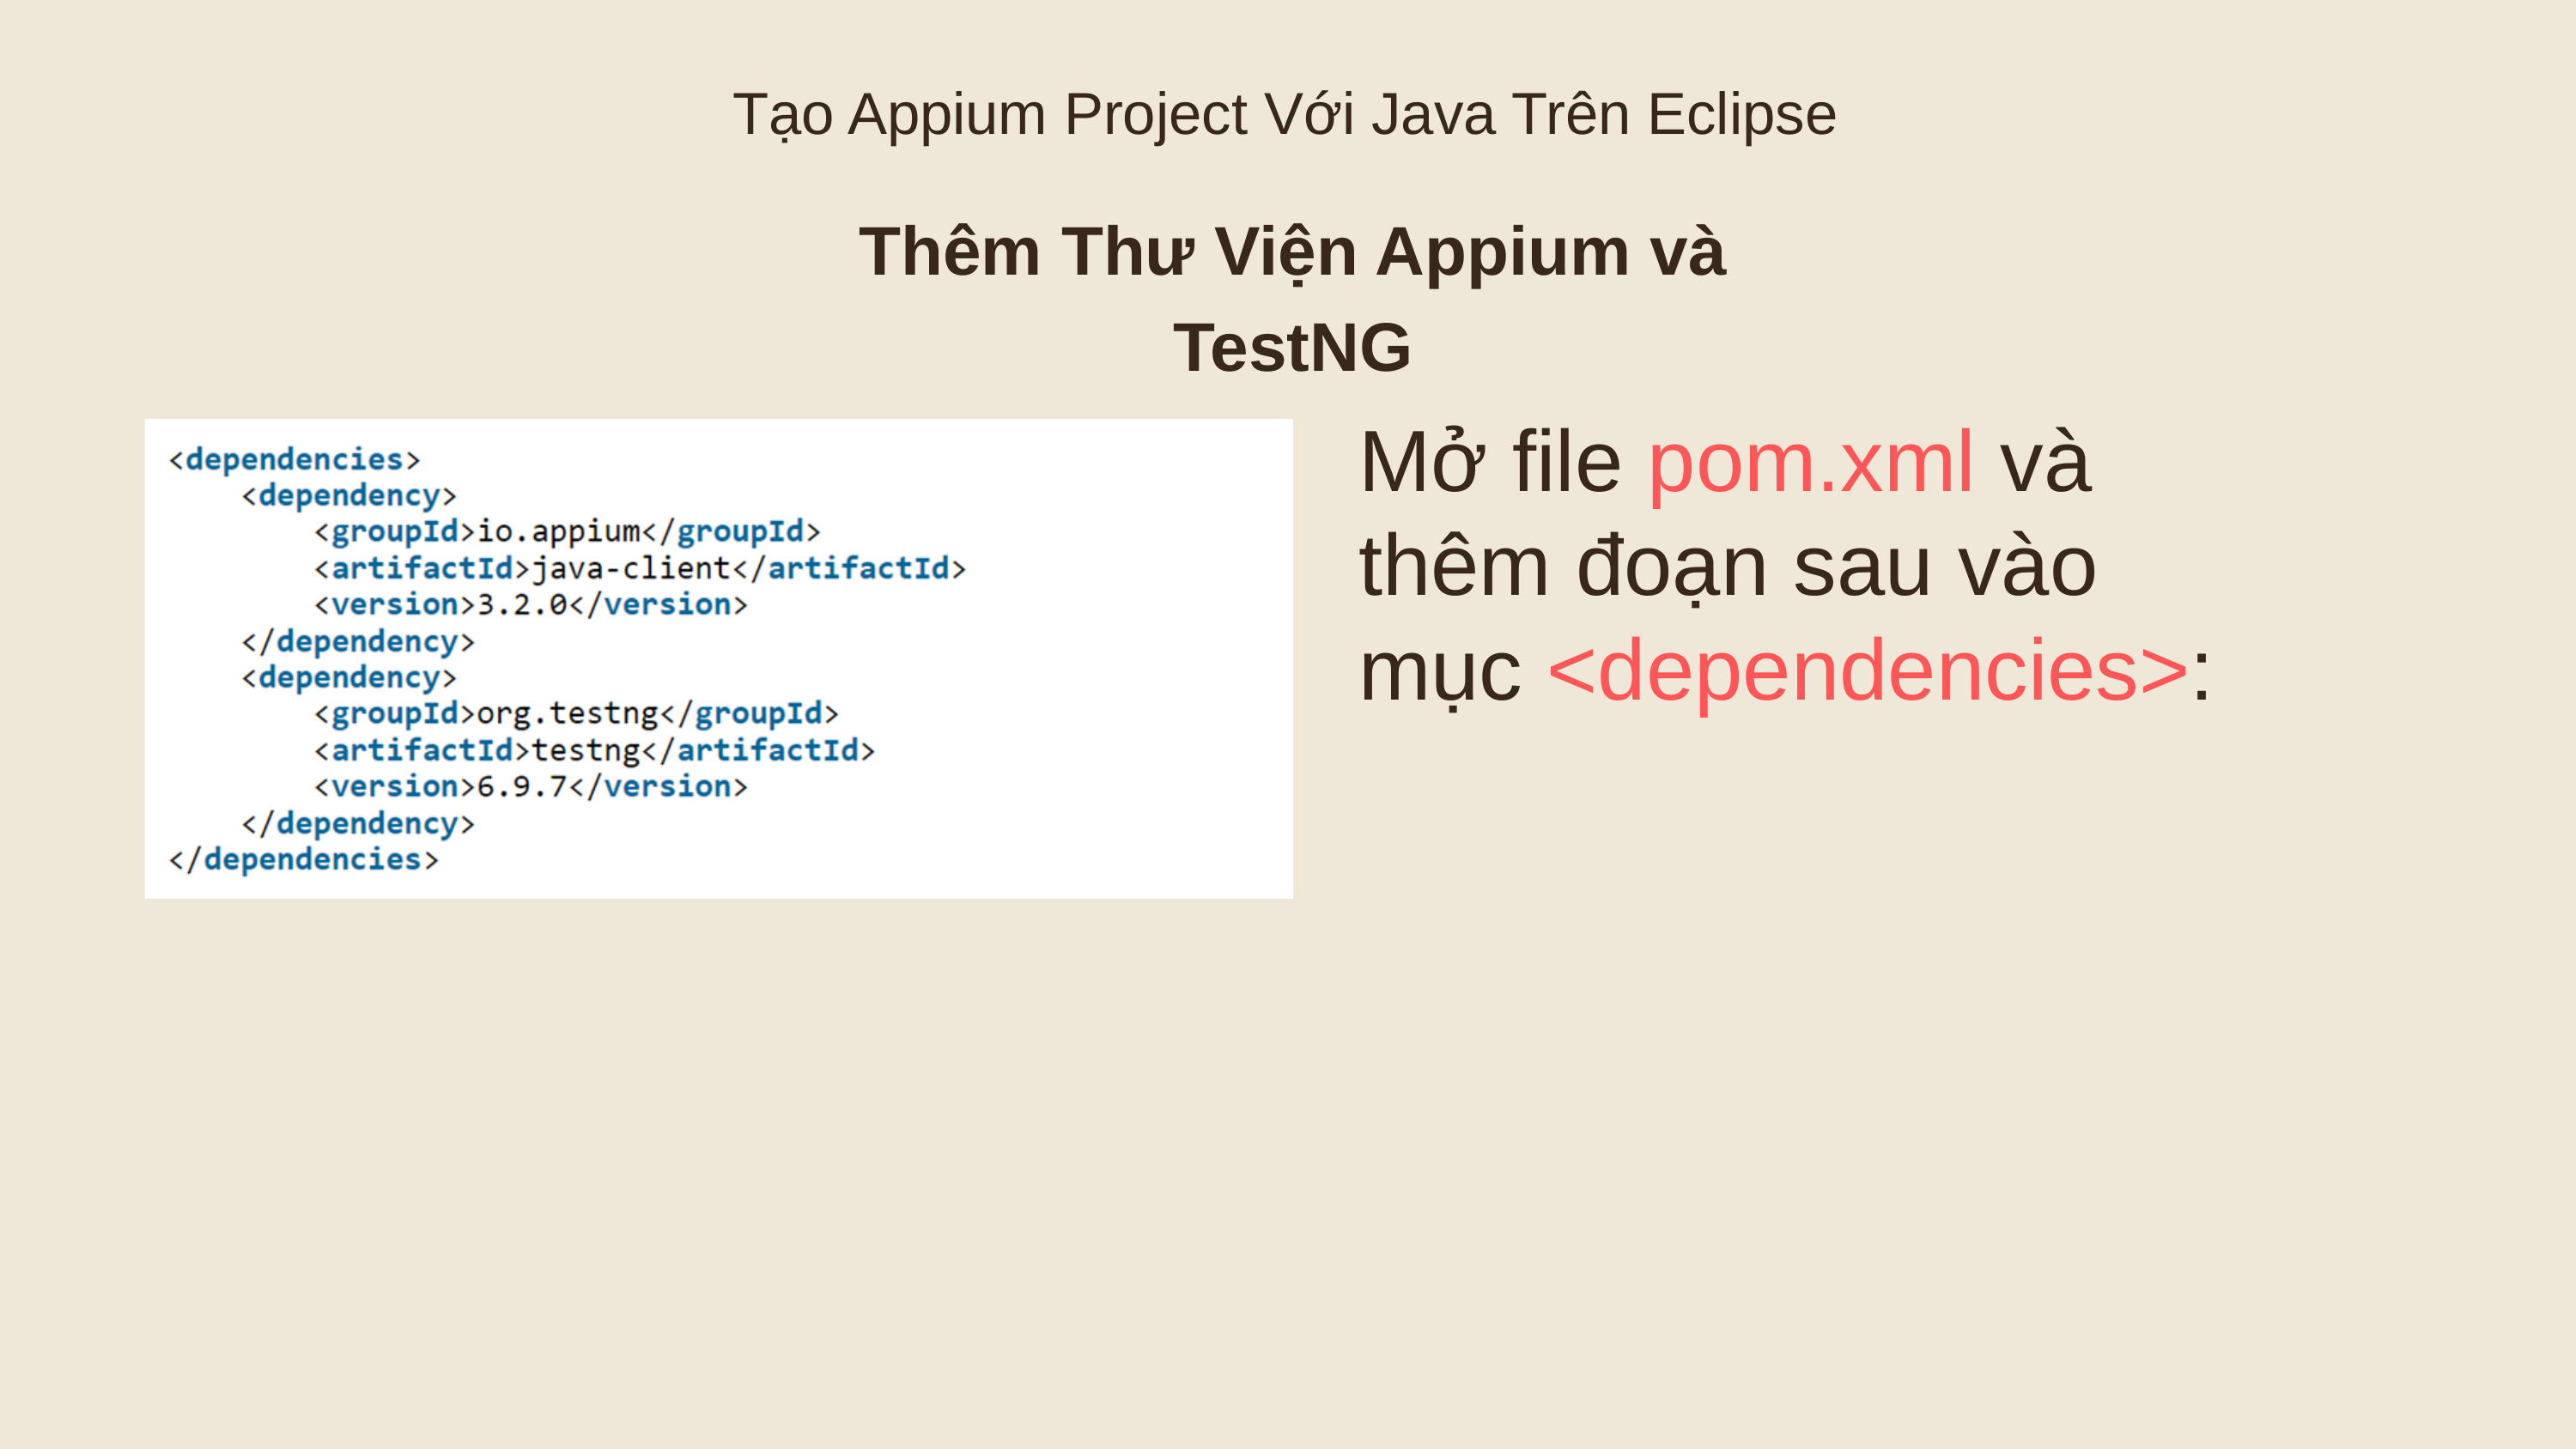

Tạo Appium Project Với Java Trên Eclipse
Thêm Thư Viện Appium và TestNG
Mở file pom.xml và thêm đoạn sau vào mục <dependencies>: